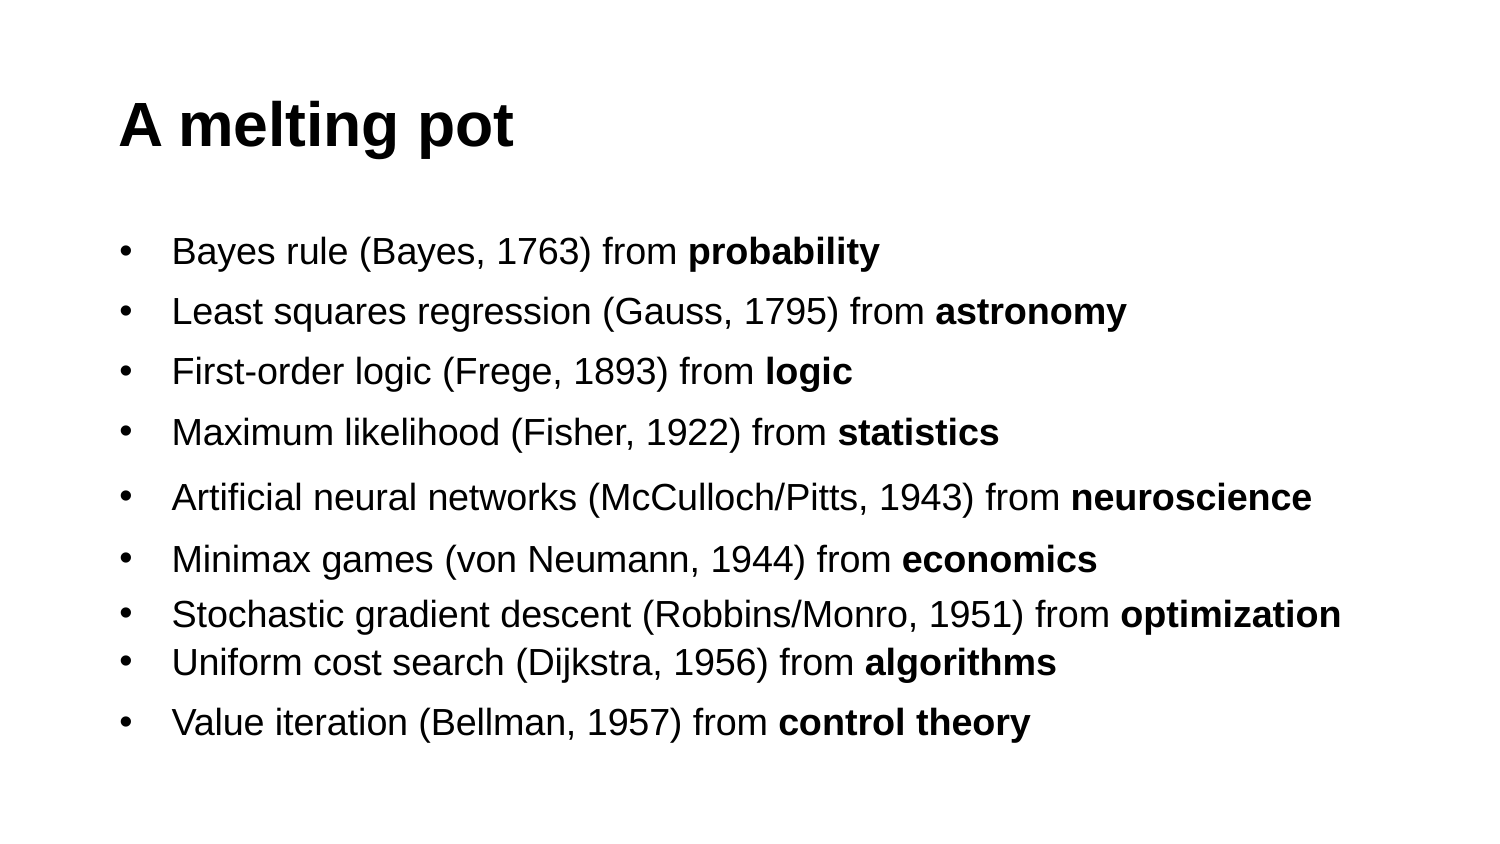

# A melting pot
Bayes rule (Bayes, 1763) from probability
Least squares regression (Gauss, 1795) from astronomy
First-order logic (Frege, 1893) from logic
Maximum likelihood (Fisher, 1922) from statistics
Artificial neural networks (McCulloch/Pitts, 1943) from neuroscience
Minimax games (von Neumann, 1944) from economics
Stochastic gradient descent (Robbins/Monro, 1951) from optimization
Uniform cost search (Dijkstra, 1956) from algorithms
Value iteration (Bellman, 1957) from control theory